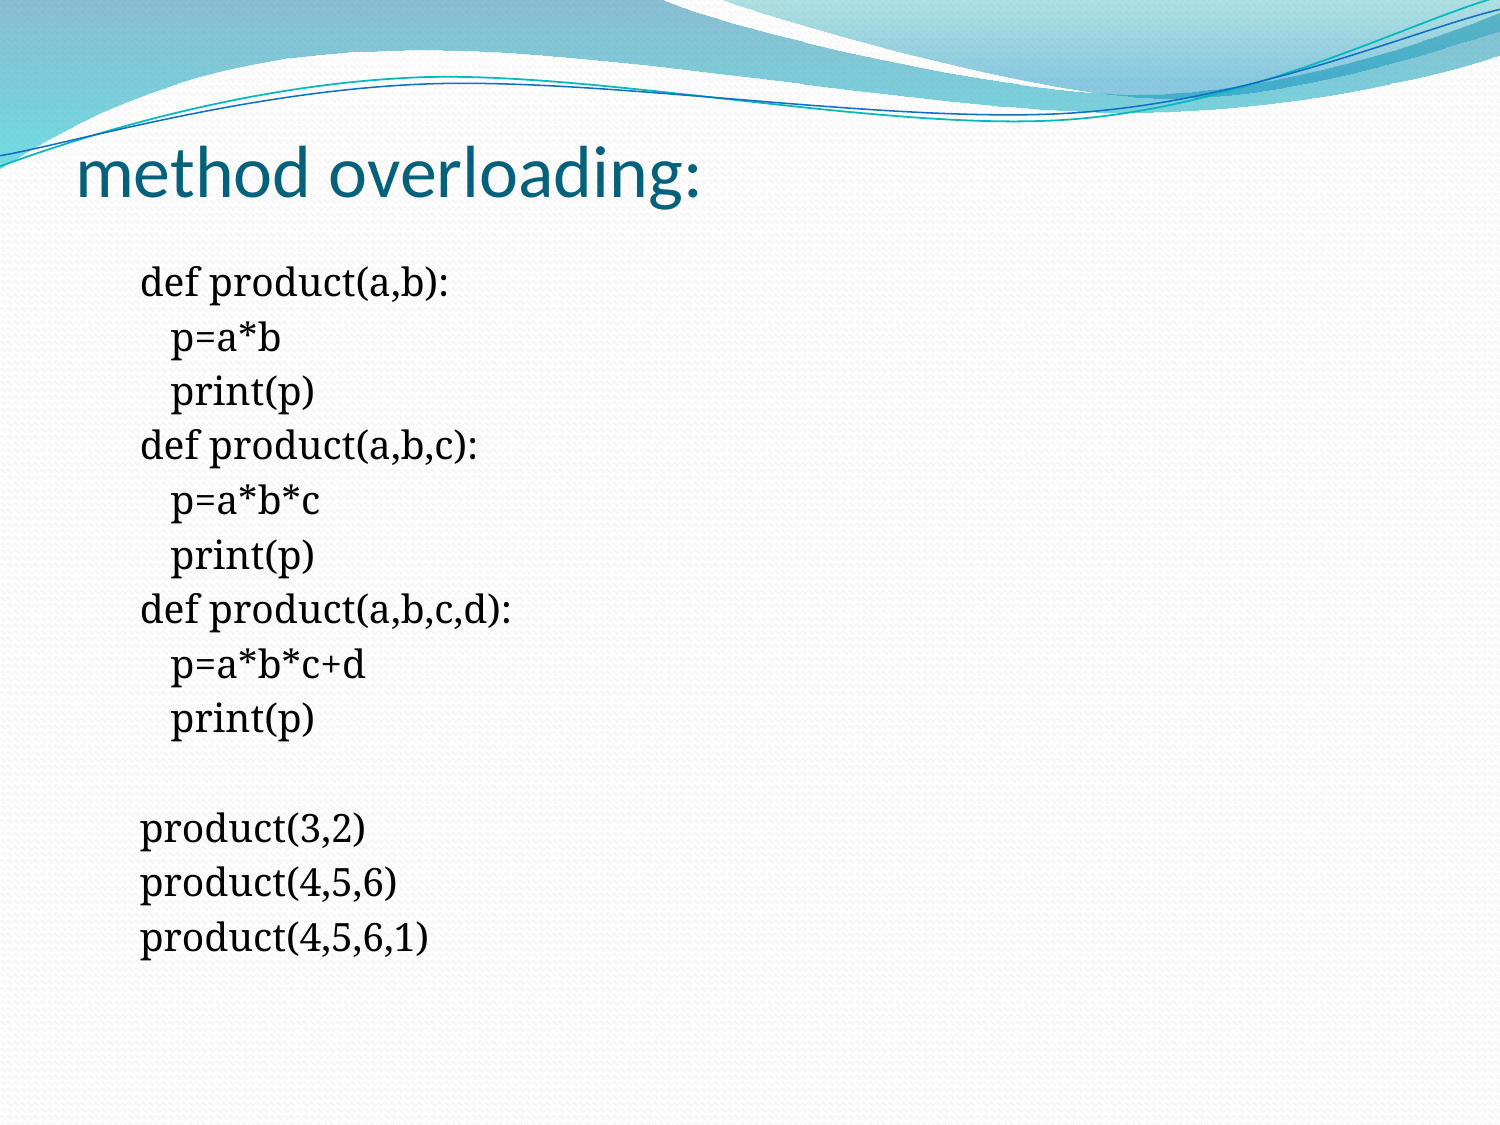

# method overloading:
def product(a,b):
   p=a*b
   print(p)
def product(a,b,c):
   p=a*b*c
   print(p)
def product(a,b,c,d):
   p=a*b*c+d
   print(p)

product(3,2)
product(4,5,6)
product(4,5,6,1)